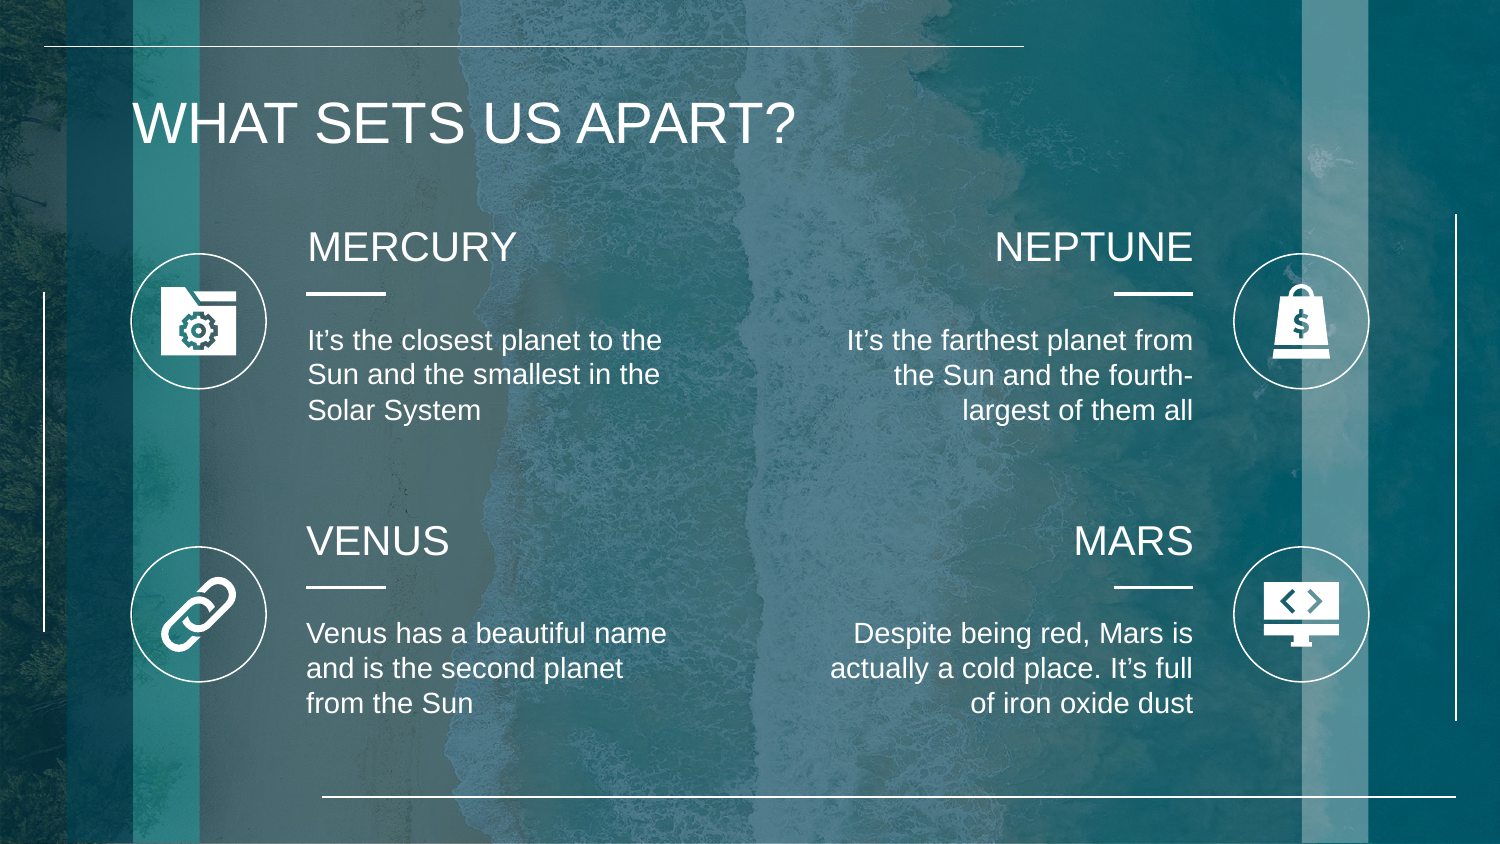

# WHAT SETS US APART?
MERCURY
NEPTUNE

It’s the closest planet to the Sun and the smallest in the Solar System
It’s the farthest planet from the Sun and the fourth-largest of them all
VENUS
MARS

Venus has a beautiful name and is the second planet from the Sun
Despite being red, Mars is actually a cold place. It’s full of iron oxide dust